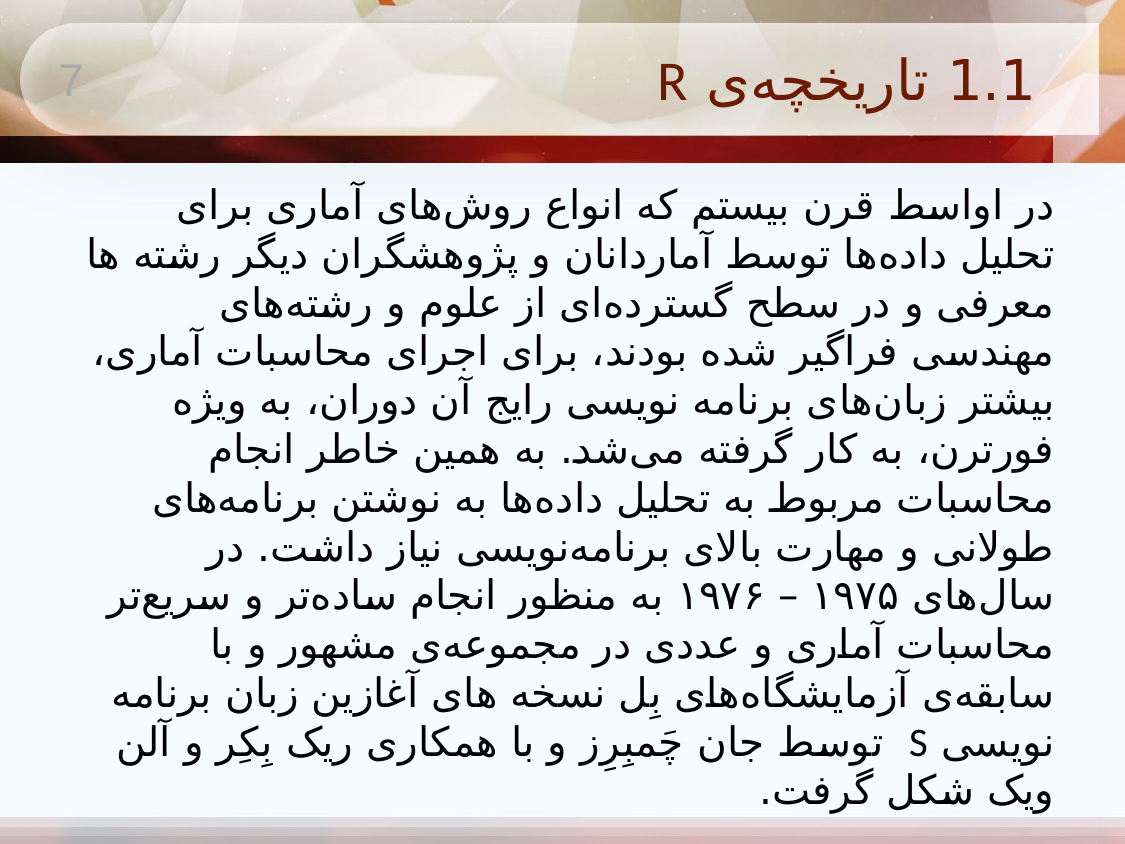

# 1.1 تاریخچه‌ی R
7
در اواسط قرن بیستم که انواع روش‌های آماری برای تحلیل داده‌ها توسط آماردانان و پژوهشگران دیگر رشته ها معرفی و در سطح گسترده‌ای از علوم و رشته‌های مهندسی فراگیر شده بودند، برای اجرای محاسبات آماری، بیشتر زبان‌های برنامه نویسی رایج آن دوران، به ویژه فورترن، به کار گرفته می‌شد. به همین خاطر انجام محاسبات مربوط به تحلیل داده‌ها به نوشتن برنامه‌های طولانی و مهارت بالای برنامه‌نویسی نیاز داشت. در سال‌های ۱۹۷۵ – ۱۹۷۶ به منظور انجام ساده‌تر و سریع‌تر محاسبات آماری و عددی در مجموعه‌ی مشهور و با سابقه‌ی آزمایشگاه‌های‌ بِل نسخه های آغازین زبان برنامه نویسی S  توسط جان چَمبِرِز و با همکاری ریک بِکِر و آلن ویک شکل گرفت.